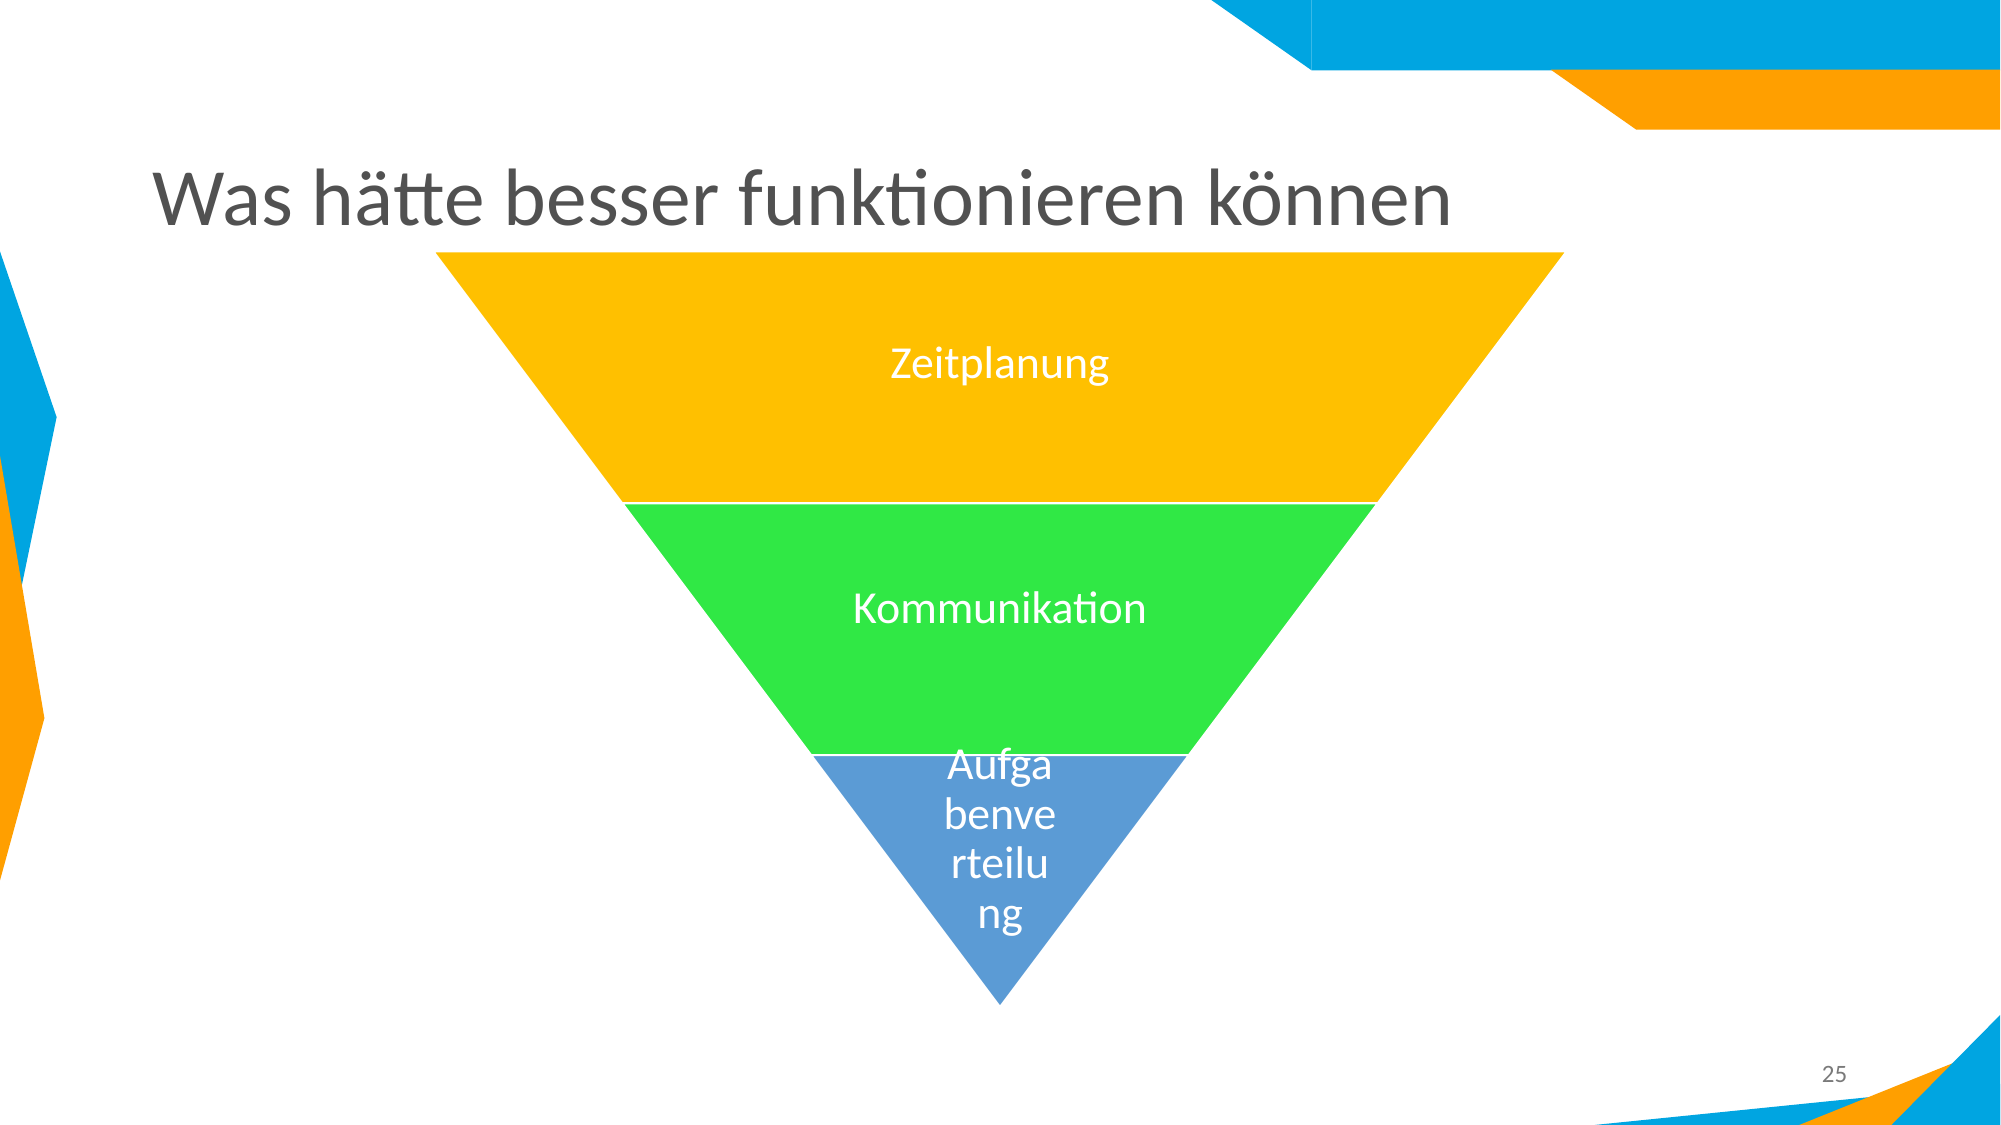

# Was hätte besser funktionieren können
Zeitplanung
Kommunikation
Aufgabenverteilung
25